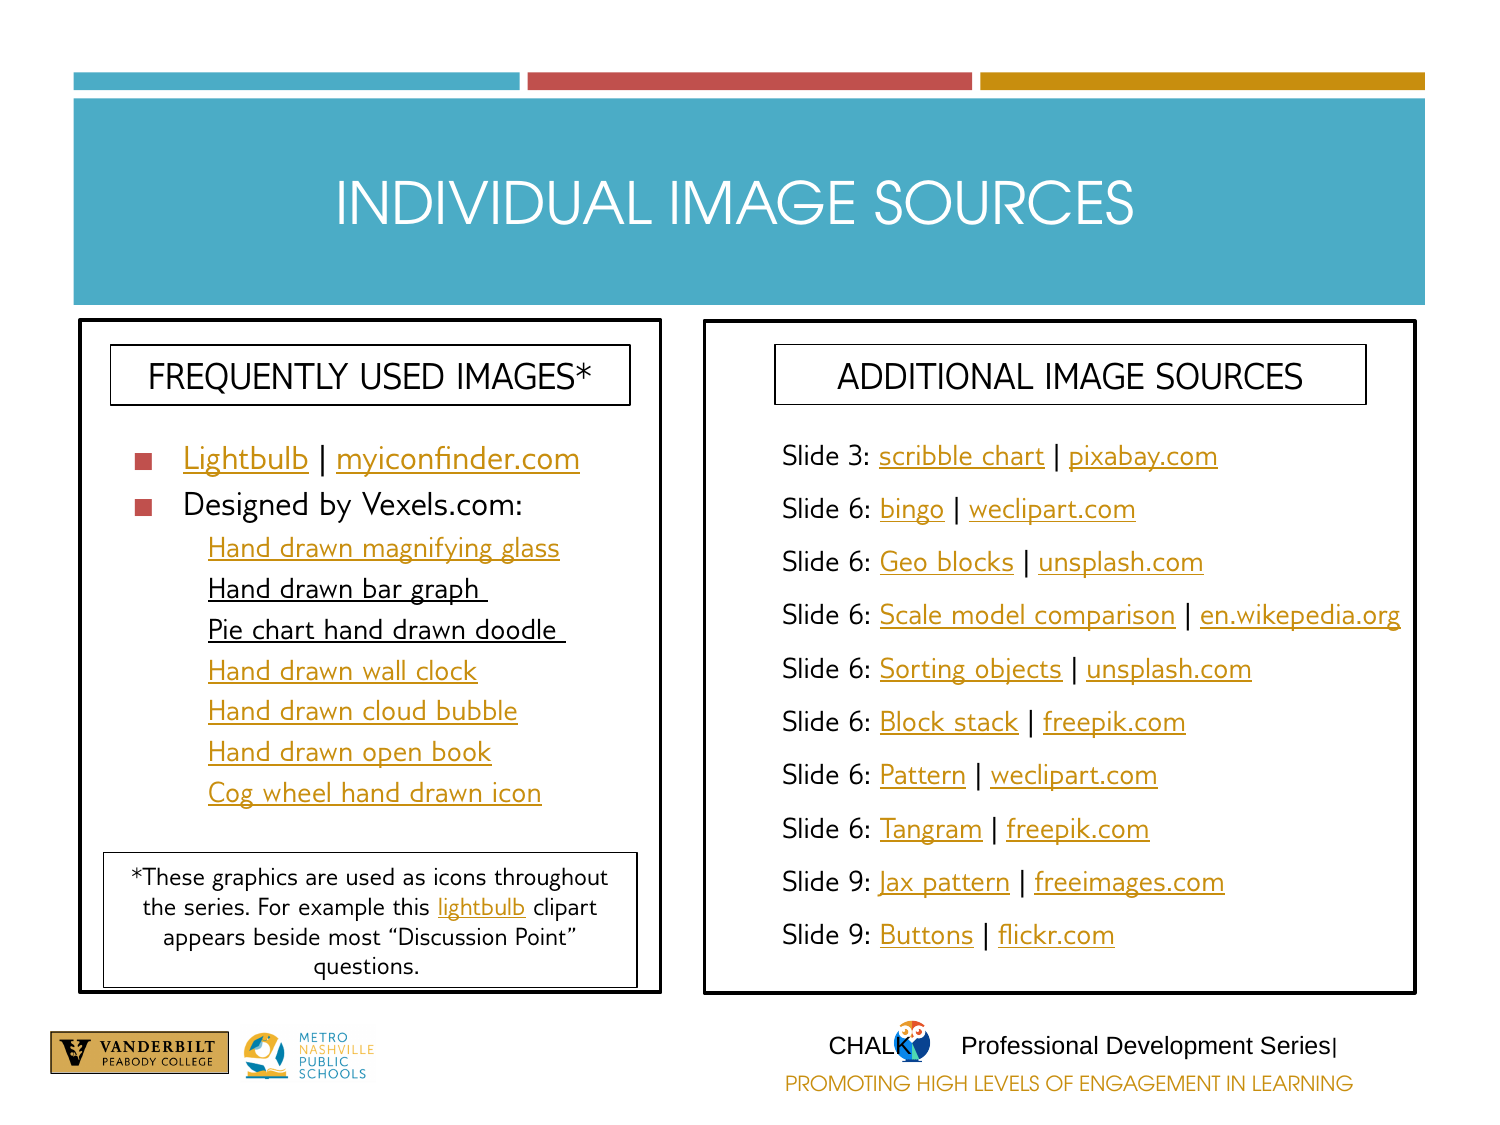

# INDIVIDUAL IMAGE SOURCES

ADDITIONAL IMAGE SOURCES
FREQUENTLY USED IMAGES*
Lightbulb | myiconfinder.com
Designed by Vexels.com:
Hand drawn magnifying glass
Hand drawn bar graph
Pie chart hand drawn doodle
Hand drawn wall clock
Hand drawn cloud bubble
Hand drawn open book
Cog wheel hand drawn icon

Slide 3: scribble chart | pixabay.com
Slide 6: bingo | weclipart.com
Slide 6: Geo blocks | unsplash.com
Slide 6: Scale model comparison | en.wikepedia.org
Slide 6: Sorting objects | unsplash.com
Slide 6: Block stack | freepik.com
Slide 6: Pattern | weclipart.com
Slide 6: Tangram | freepik.com
Slide 9: Jax pattern | freeimages.com
Slide 9: Buttons | flickr.com

*These graphics are used as icons throughout the series. For example this lightbulb clipart appears beside most “Discussion Point” questions.